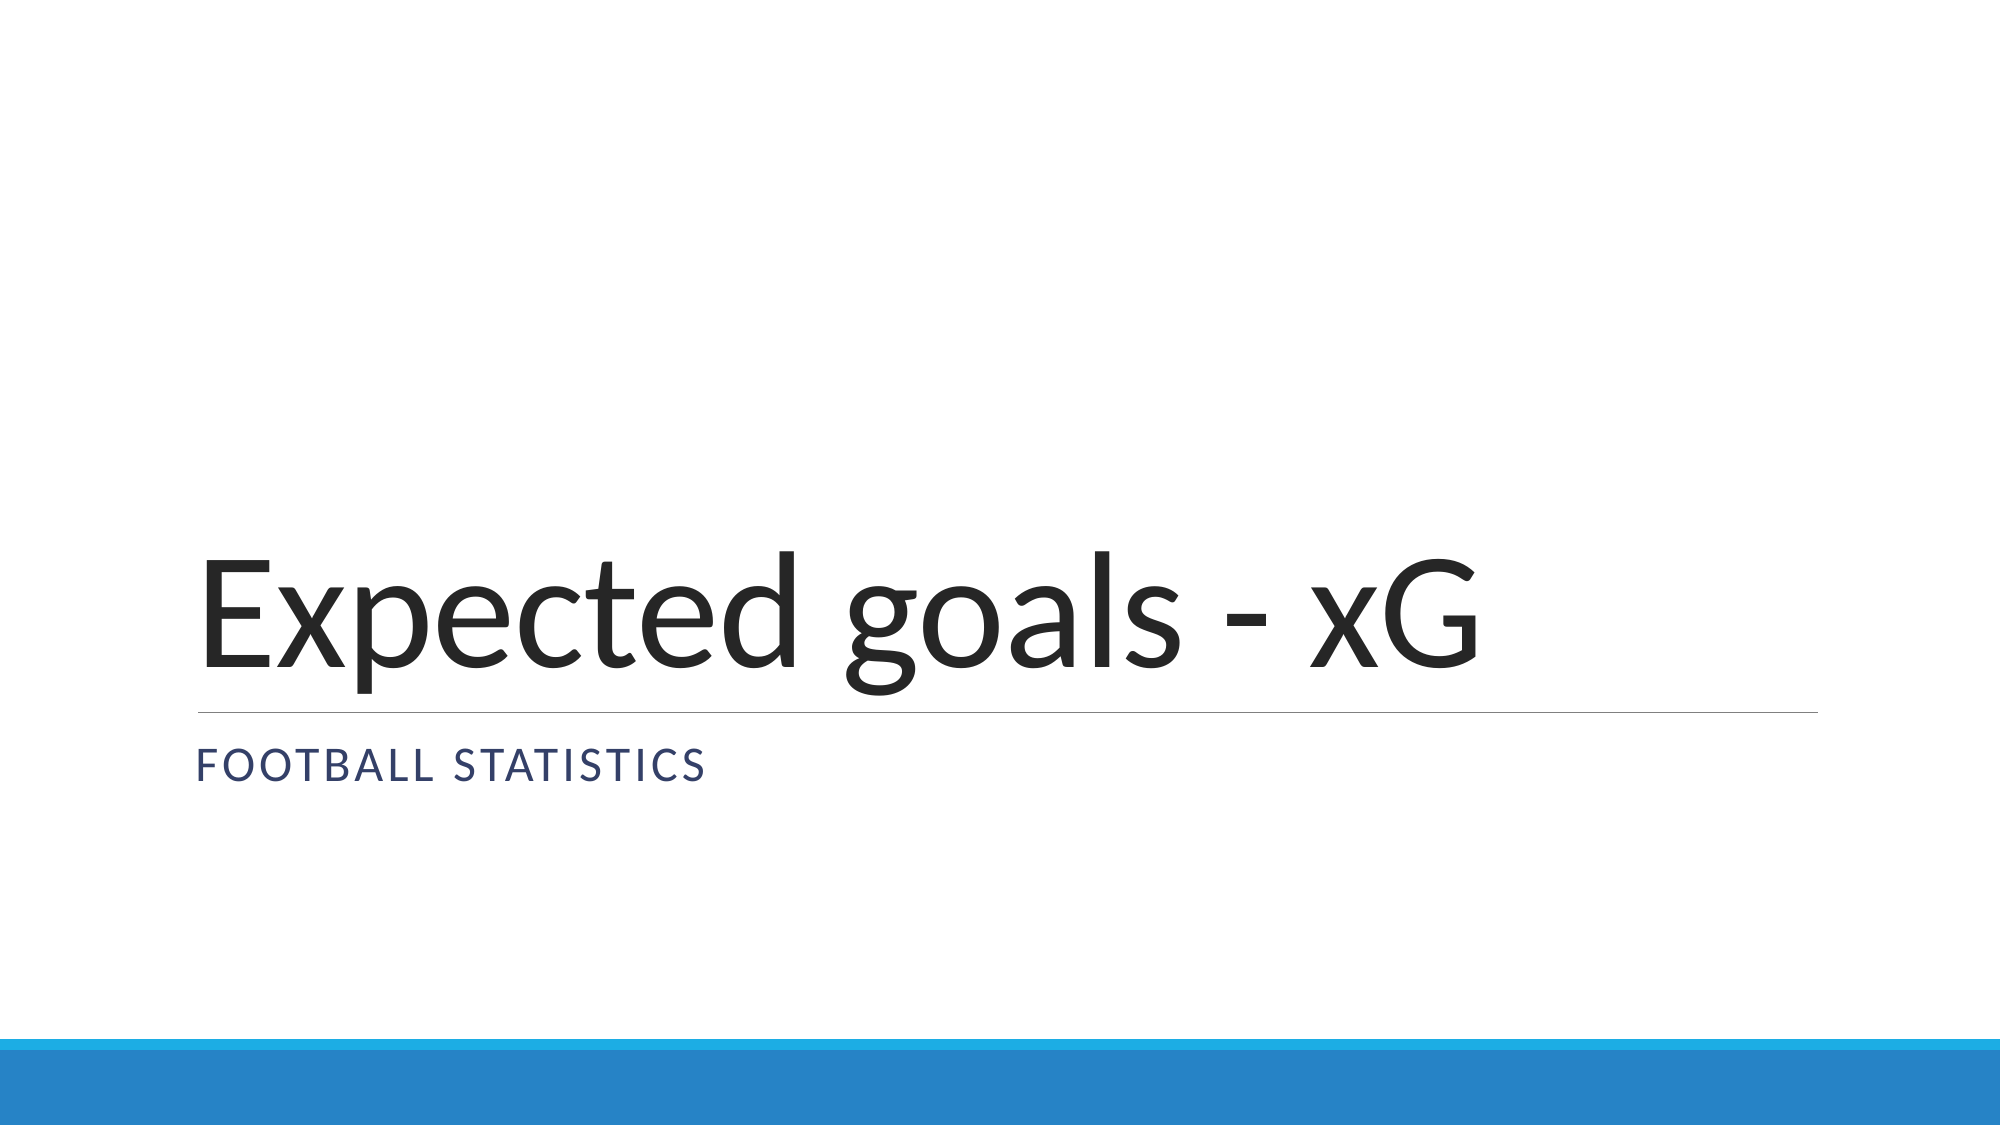

# Expected goals - xG
Football statistics